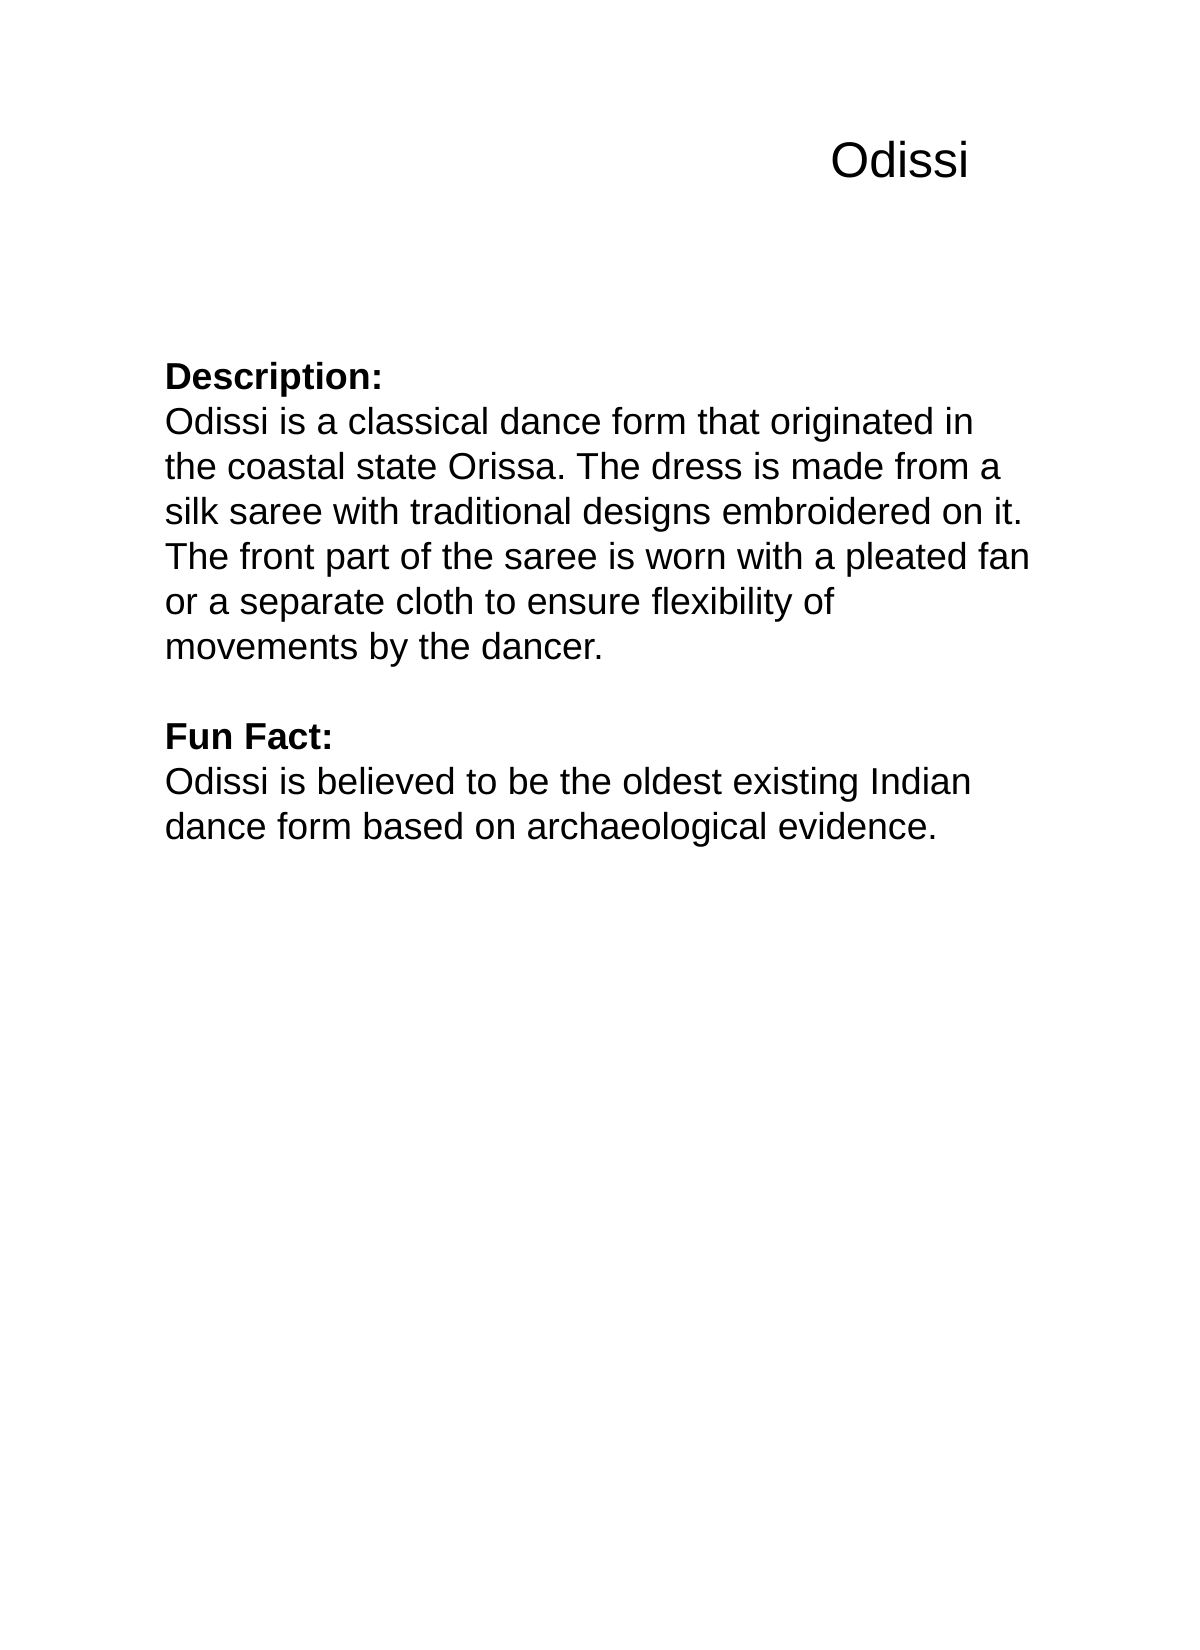

Odissi

Description:
Odissi is a classical dance form that originated in the coastal state Orissa. The dress is made from a silk saree with traditional designs embroidered on it. The front part of the saree is worn with a pleated fan or a separate cloth to ensure flexibility of movements by the dancer.
Fun Fact:
Odissi is believed to be the oldest existing Indian dance form based on archaeological evidence.